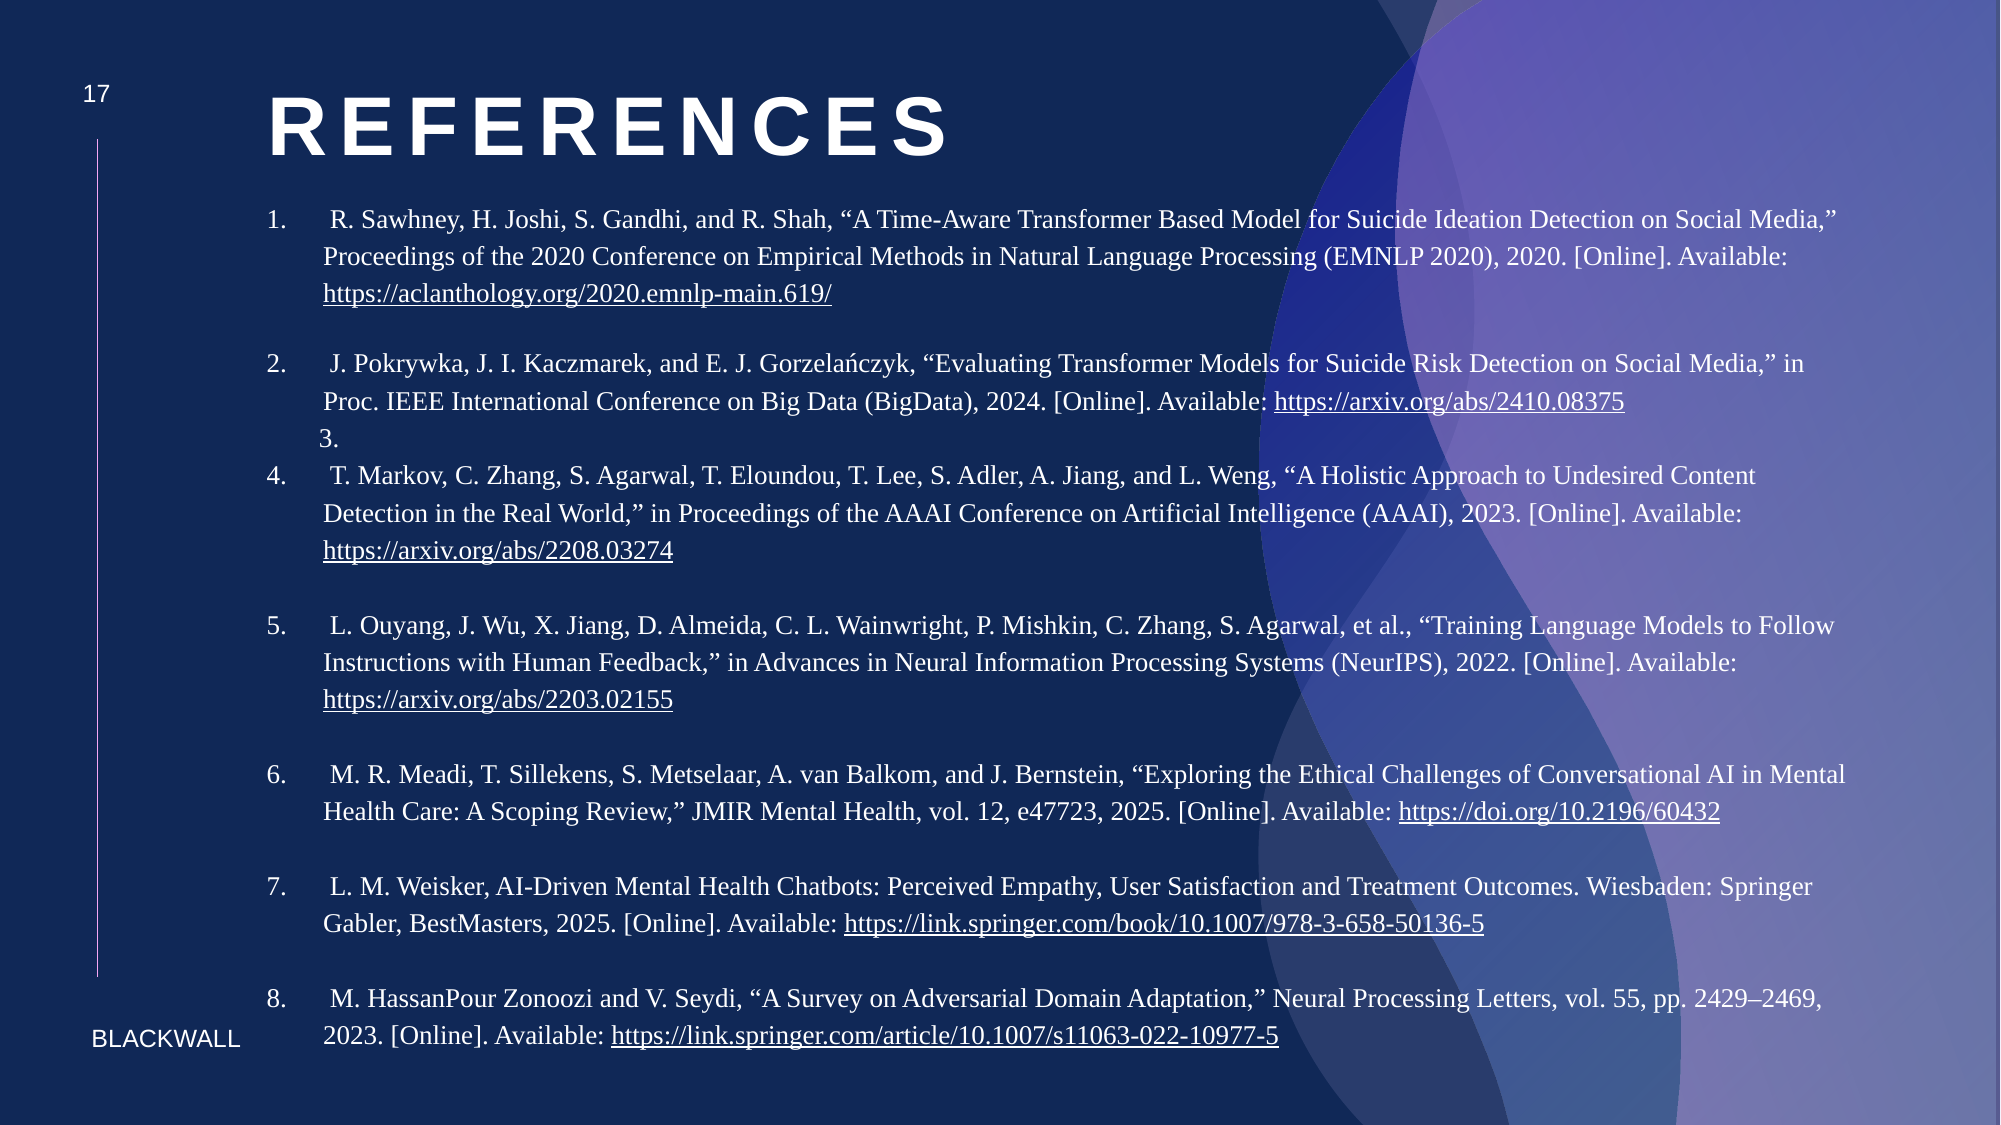

# References
17
 R. Sawhney, H. Joshi, S. Gandhi, and R. Shah, “A Time-Aware Transformer Based Model for Suicide Ideation Detection on Social Media,” Proceedings of the 2020 Conference on Empirical Methods in Natural Language Processing (EMNLP 2020), 2020. [Online]. Available: https://aclanthology.org/2020.emnlp-main.619/
 J. Pokrywka, J. I. Kaczmarek, and E. J. Gorzelańczyk, “Evaluating Transformer Models for Suicide Risk Detection on Social Media,” in Proc. IEEE International Conference on Big Data (BigData), 2024. [Online]. Available: https://arxiv.org/abs/2410.08375

 T. Markov, C. Zhang, S. Agarwal, T. Eloundou, T. Lee, S. Adler, A. Jiang, and L. Weng, “A Holistic Approach to Undesired Content Detection in the Real World,” in Proceedings of the AAAI Conference on Artificial Intelligence (AAAI), 2023. [Online]. Available: https://arxiv.org/abs/2208.03274
 L. Ouyang, J. Wu, X. Jiang, D. Almeida, C. L. Wainwright, P. Mishkin, C. Zhang, S. Agarwal, et al., “Training Language Models to Follow Instructions with Human Feedback,” in Advances in Neural Information Processing Systems (NeurIPS), 2022. [Online]. Available: https://arxiv.org/abs/2203.02155
 M. R. Meadi, T. Sillekens, S. Metselaar, A. van Balkom, and J. Bernstein, “Exploring the Ethical Challenges of Conversational AI in Mental Health Care: A Scoping Review,” JMIR Mental Health, vol. 12, e47723, 2025. [Online]. Available: https://doi.org/10.2196/60432
 L. M. Weisker, AI-Driven Mental Health Chatbots: Perceived Empathy, User Satisfaction and Treatment Outcomes. Wiesbaden: Springer Gabler, BestMasters, 2025. [Online]. Available: https://link.springer.com/book/10.1007/978-3-658-50136-5
 M. HassanPour Zonoozi and V. Seydi, “A Survey on Adversarial Domain Adaptation,” Neural Processing Letters, vol. 55, pp. 2429–2469, 2023. [Online]. Available: https://link.springer.com/article/10.1007/s11063-022-10977-5
BLACKWALL